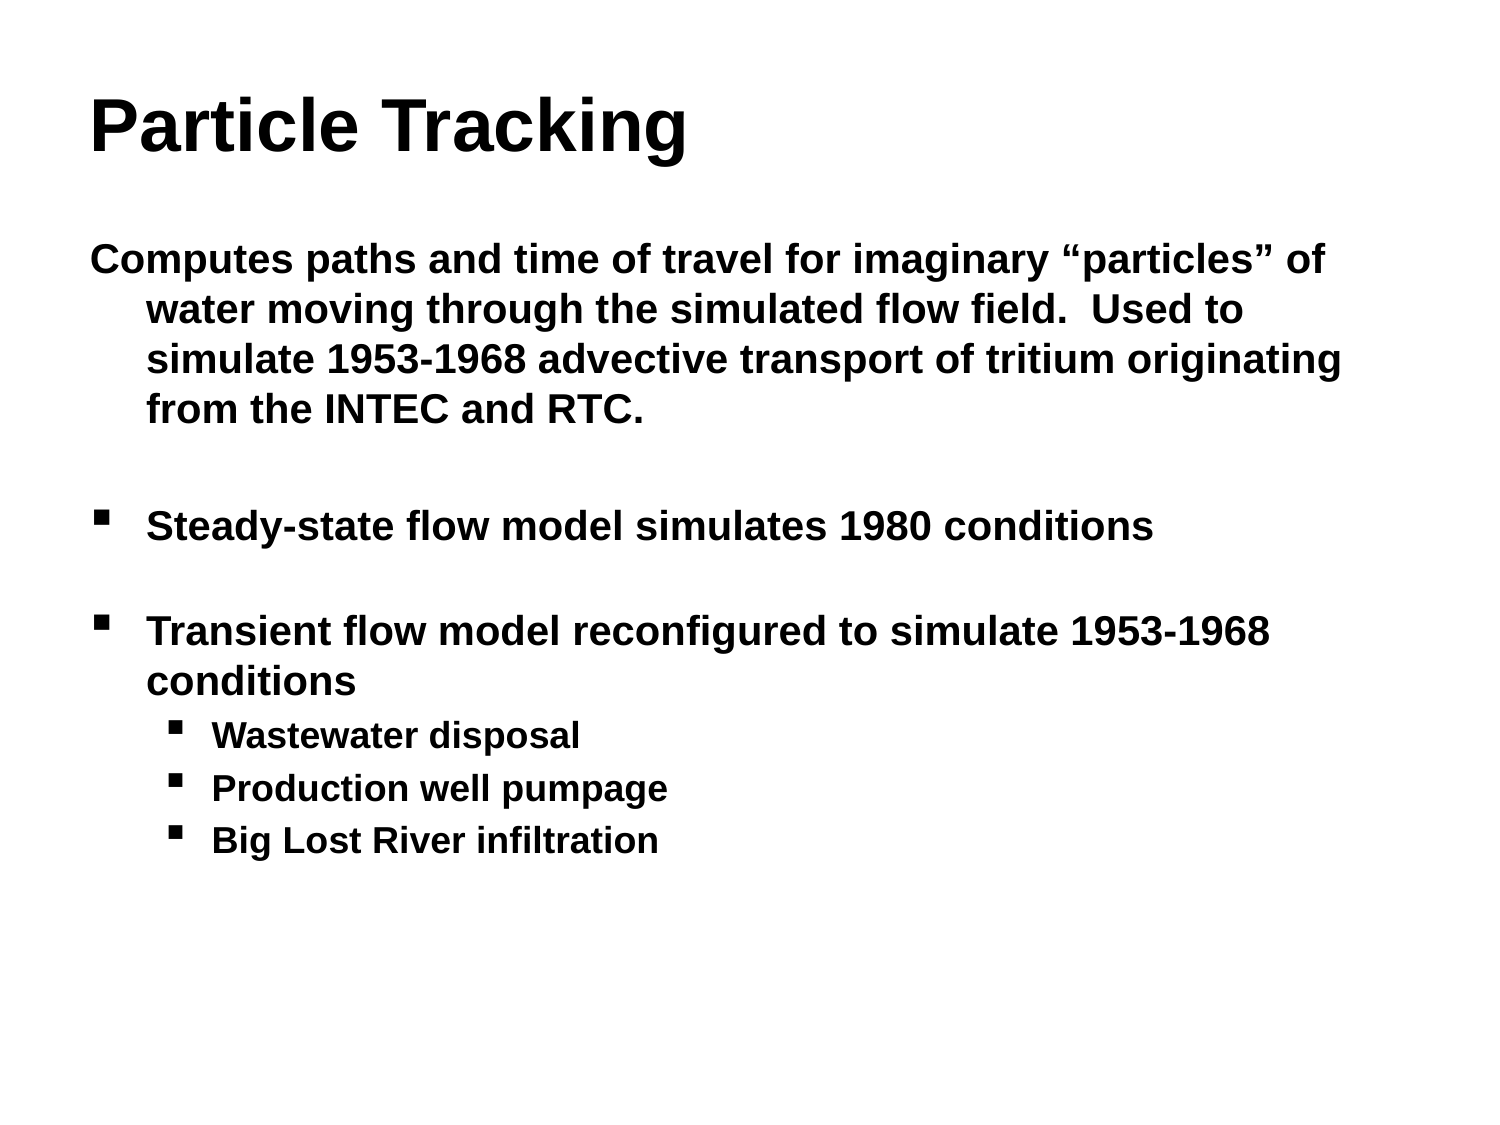

# Particle Tracking
Computes paths and time of travel for imaginary “particles” of water moving through the simulated flow field.  Used to simulate 1953-1968 advective transport of tritium originating from the INTEC and RTC.

Steady-state flow model simulates 1980 conditions

Transient flow model reconfigured to simulate 1953-1968 conditions
Wastewater disposal
Production well pumpage
Big Lost River infiltration